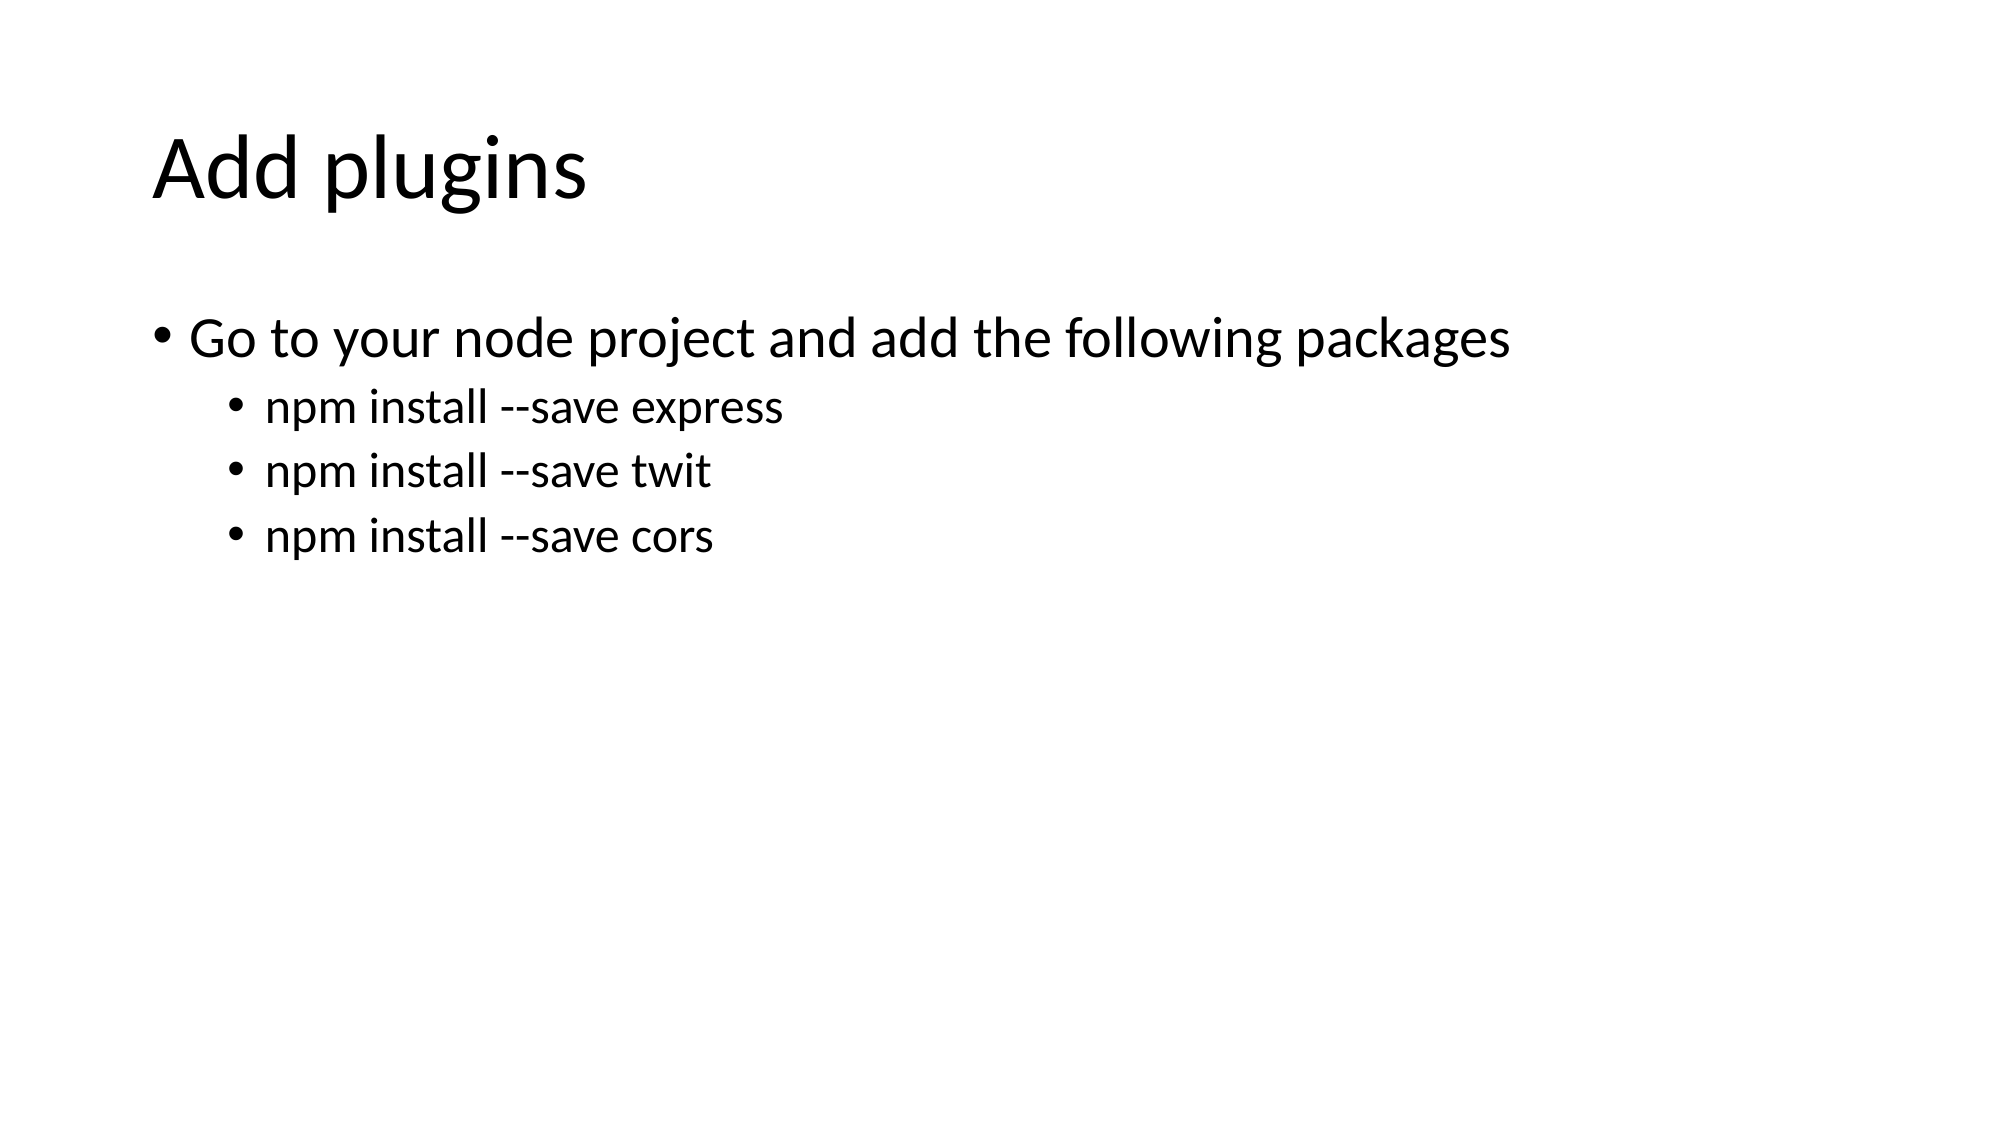

# Add plugins
Go to your node project and add the following packages
npm install --save express
npm install --save twit
npm install --save cors